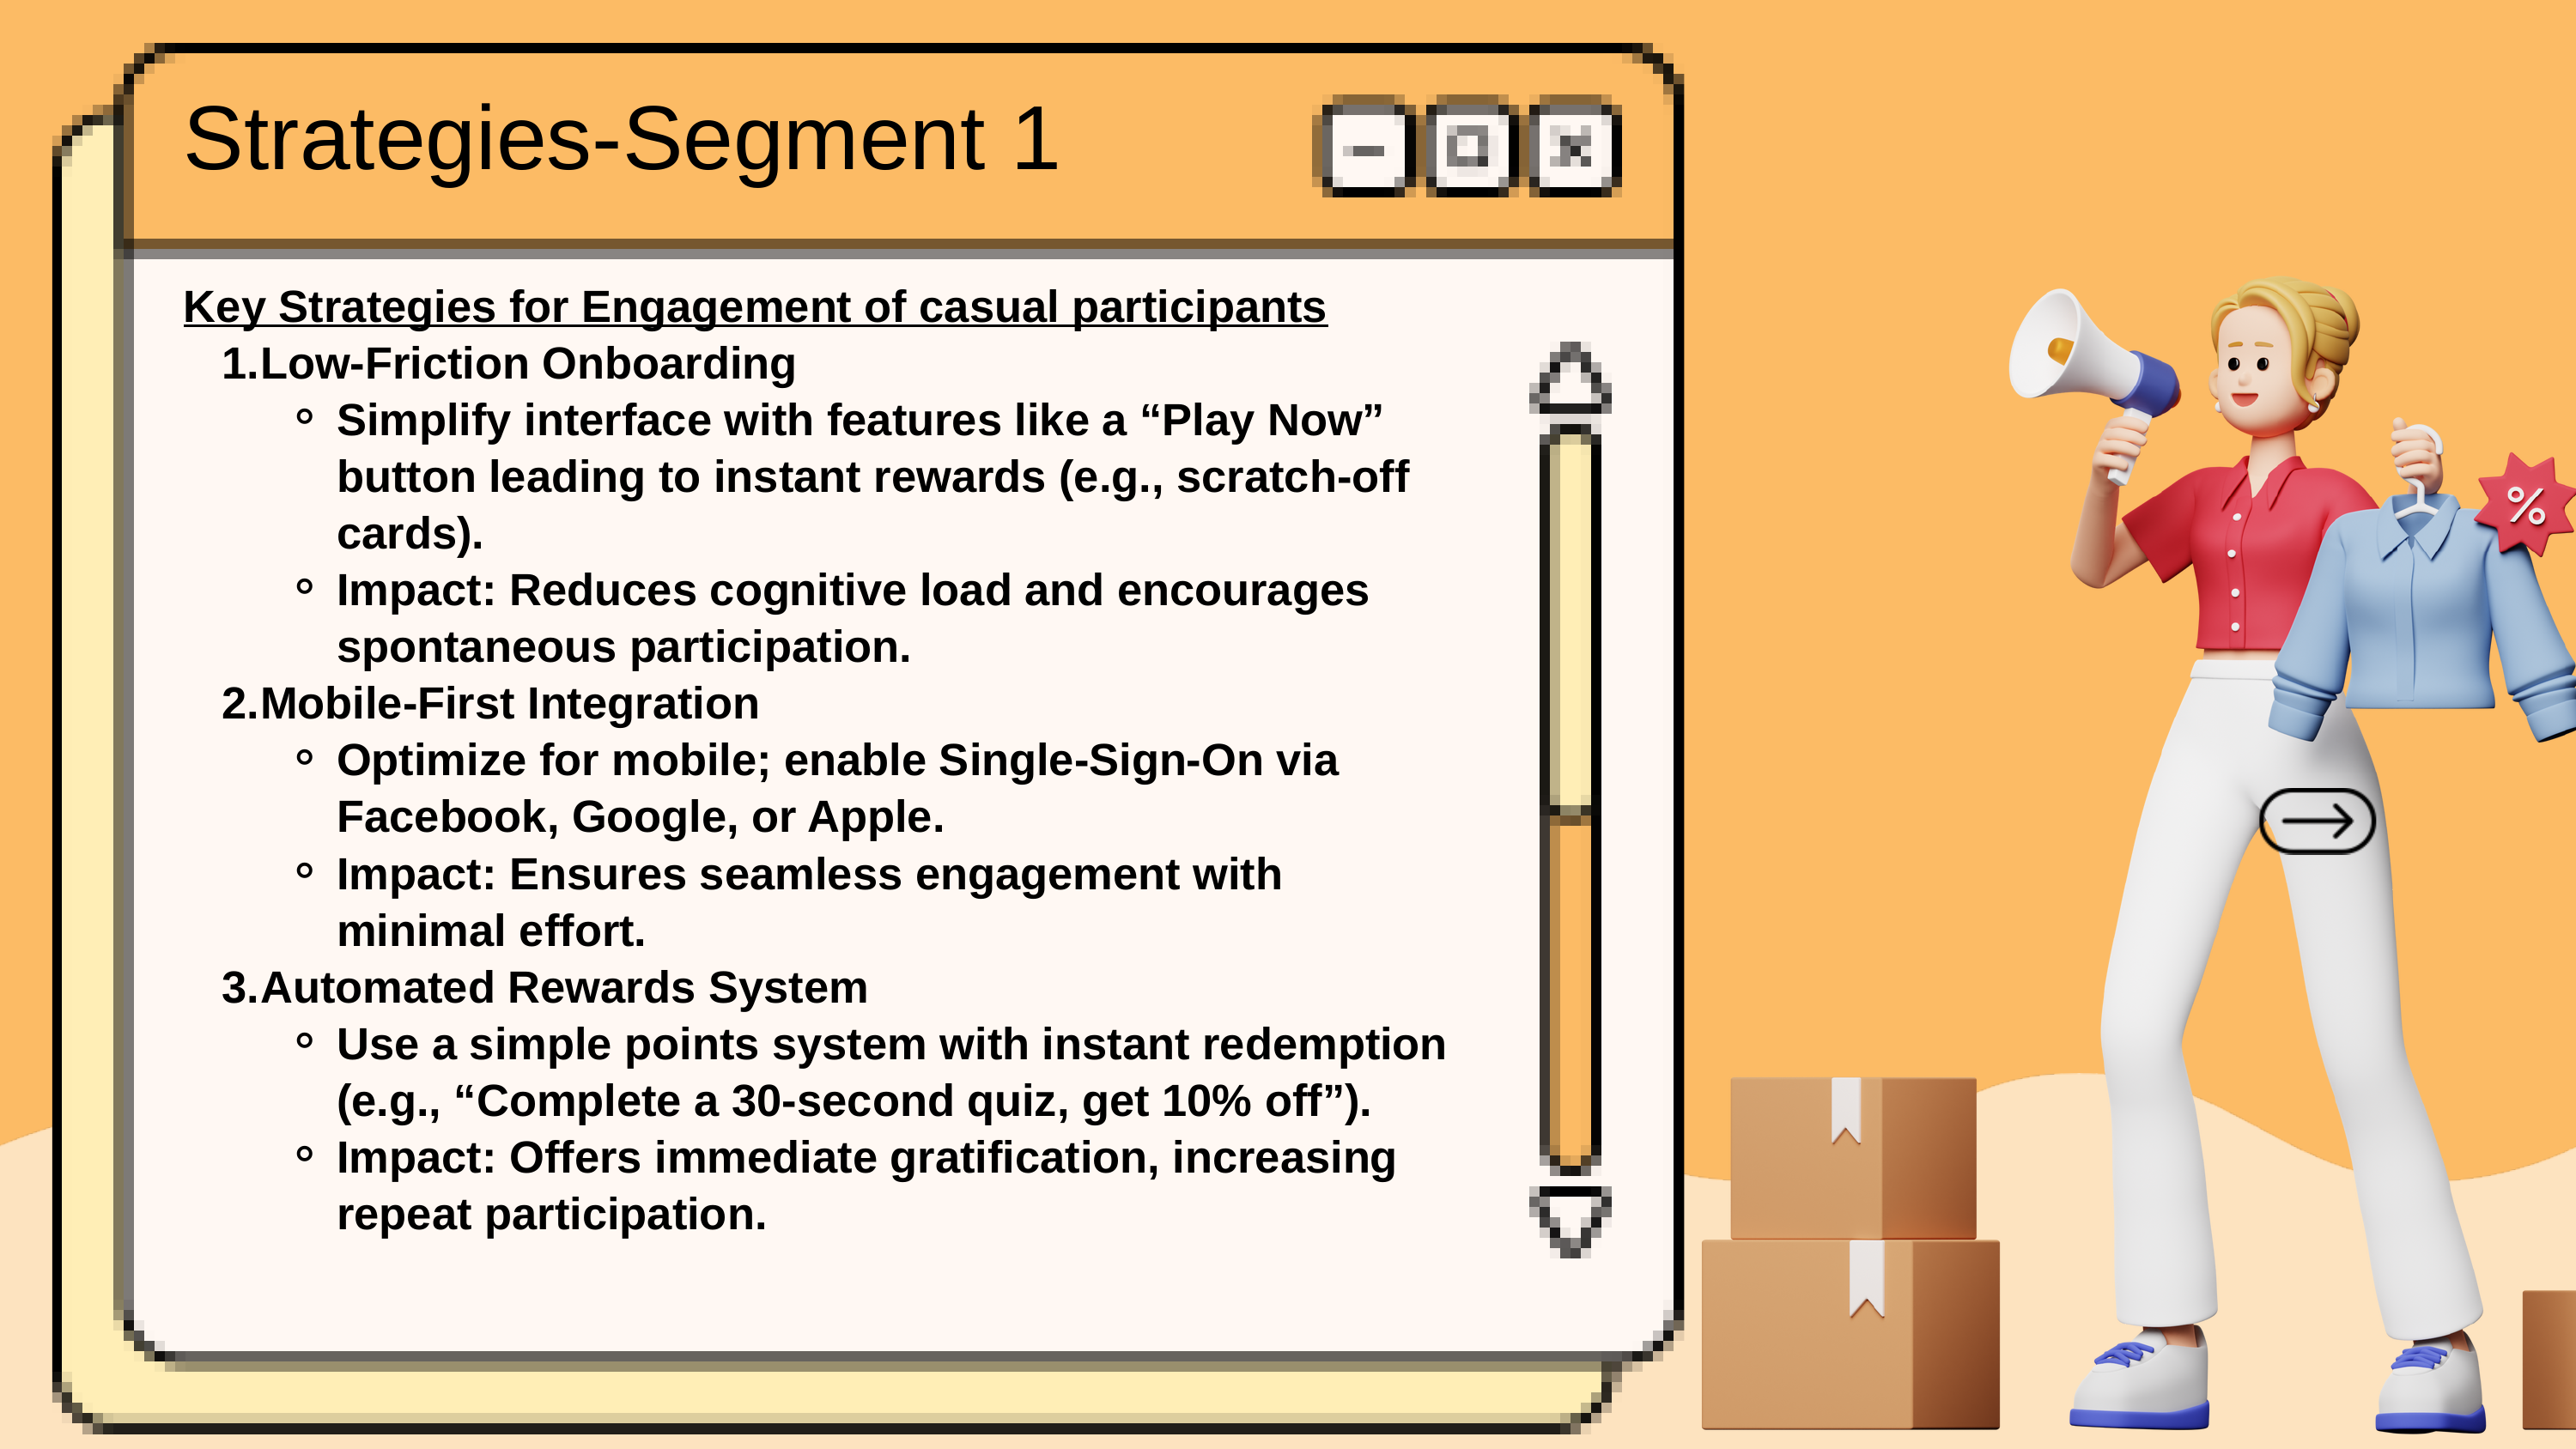

Strategies-Segment 1
Key Strategies for Engagement of casual participants
Low-Friction Onboarding
Simplify interface with features like a “Play Now” button leading to instant rewards (e.g., scratch-off cards).
Impact: Reduces cognitive load and encourages spontaneous participation.
Mobile-First Integration
Optimize for mobile; enable Single-Sign-On via Facebook, Google, or Apple.
Impact: Ensures seamless engagement with minimal effort.
Automated Rewards System
Use a simple points system with instant redemption (e.g., “Complete a 30-second quiz, get 10% off”).
Impact: Offers immediate gratification, increasing repeat participation.